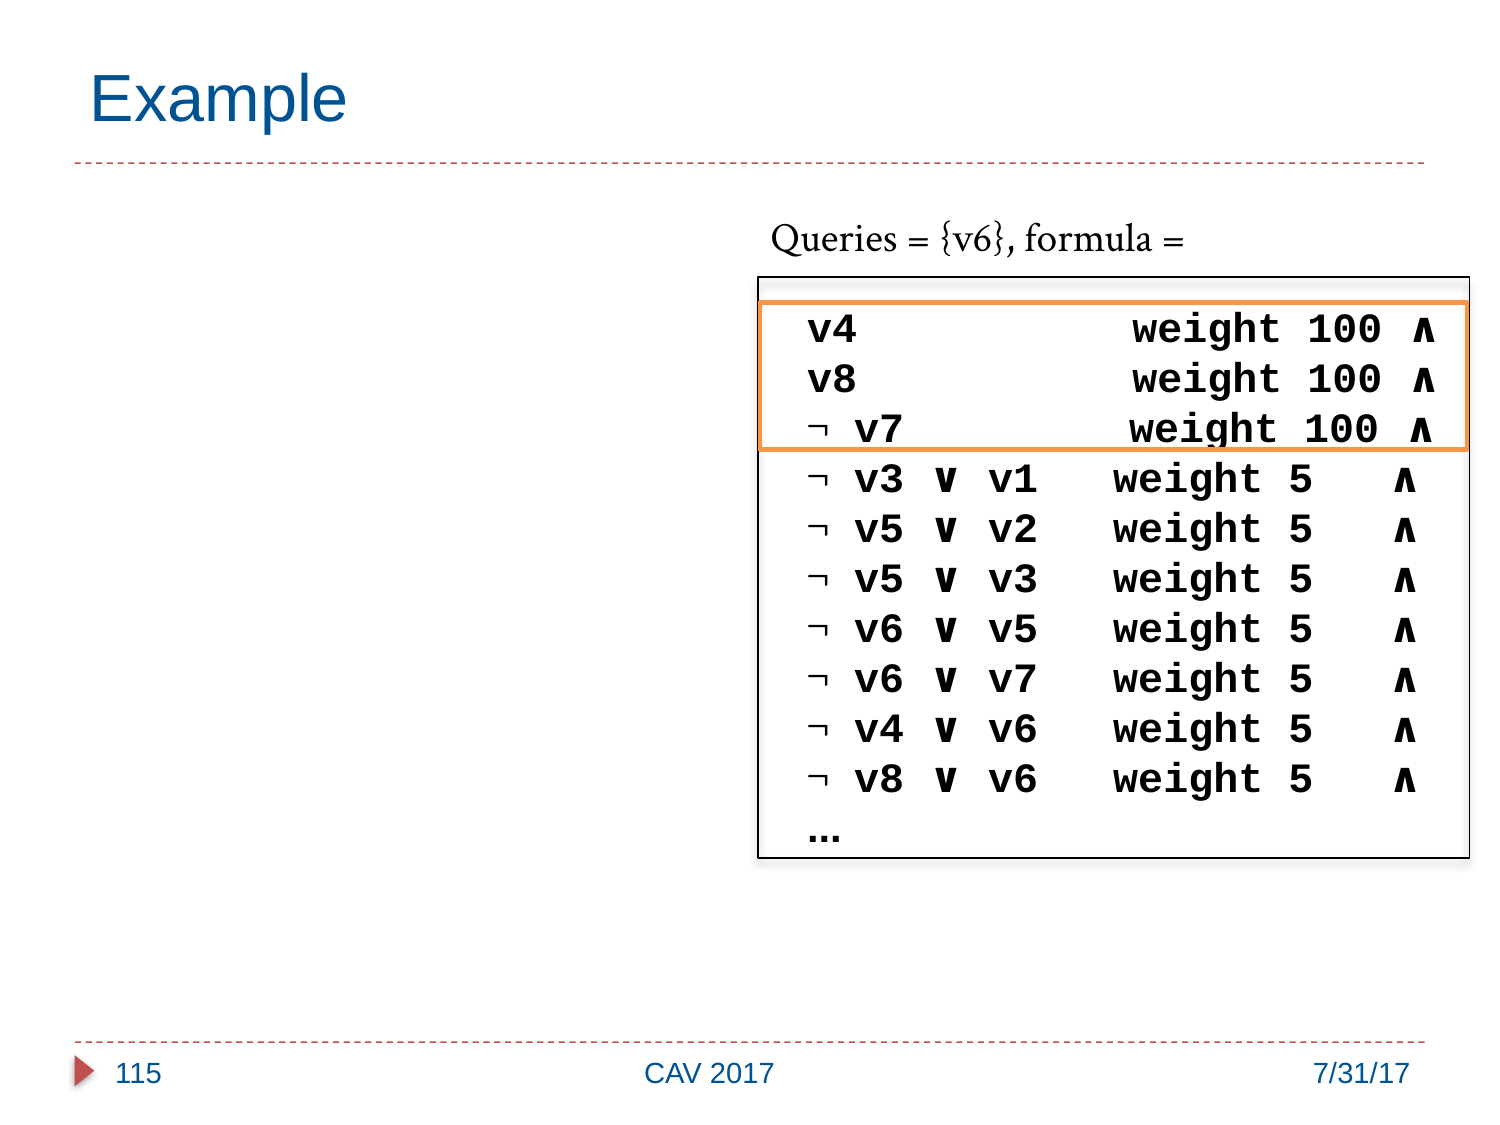

# Example
Queries = {v6}, formula =

v4           weight 100 ∧
v8           weight 100 ∧
¬ v7         weight 100 ∧
¬ v3 ∨ v1   weight 5   ∧
¬ v5 ∨ v2   weight 5   ∧
¬ v5 ∨ v3   weight 5   ∧
¬ v6 ∨ v5   weight 5   ∧
¬ v6 ∨ v7   weight 5   ∧
¬ v4 ∨ v6   weight 5   ∧
¬ v8 ∨ v6   weight 5   ∧
...

115
CAV 2017
7/31/17